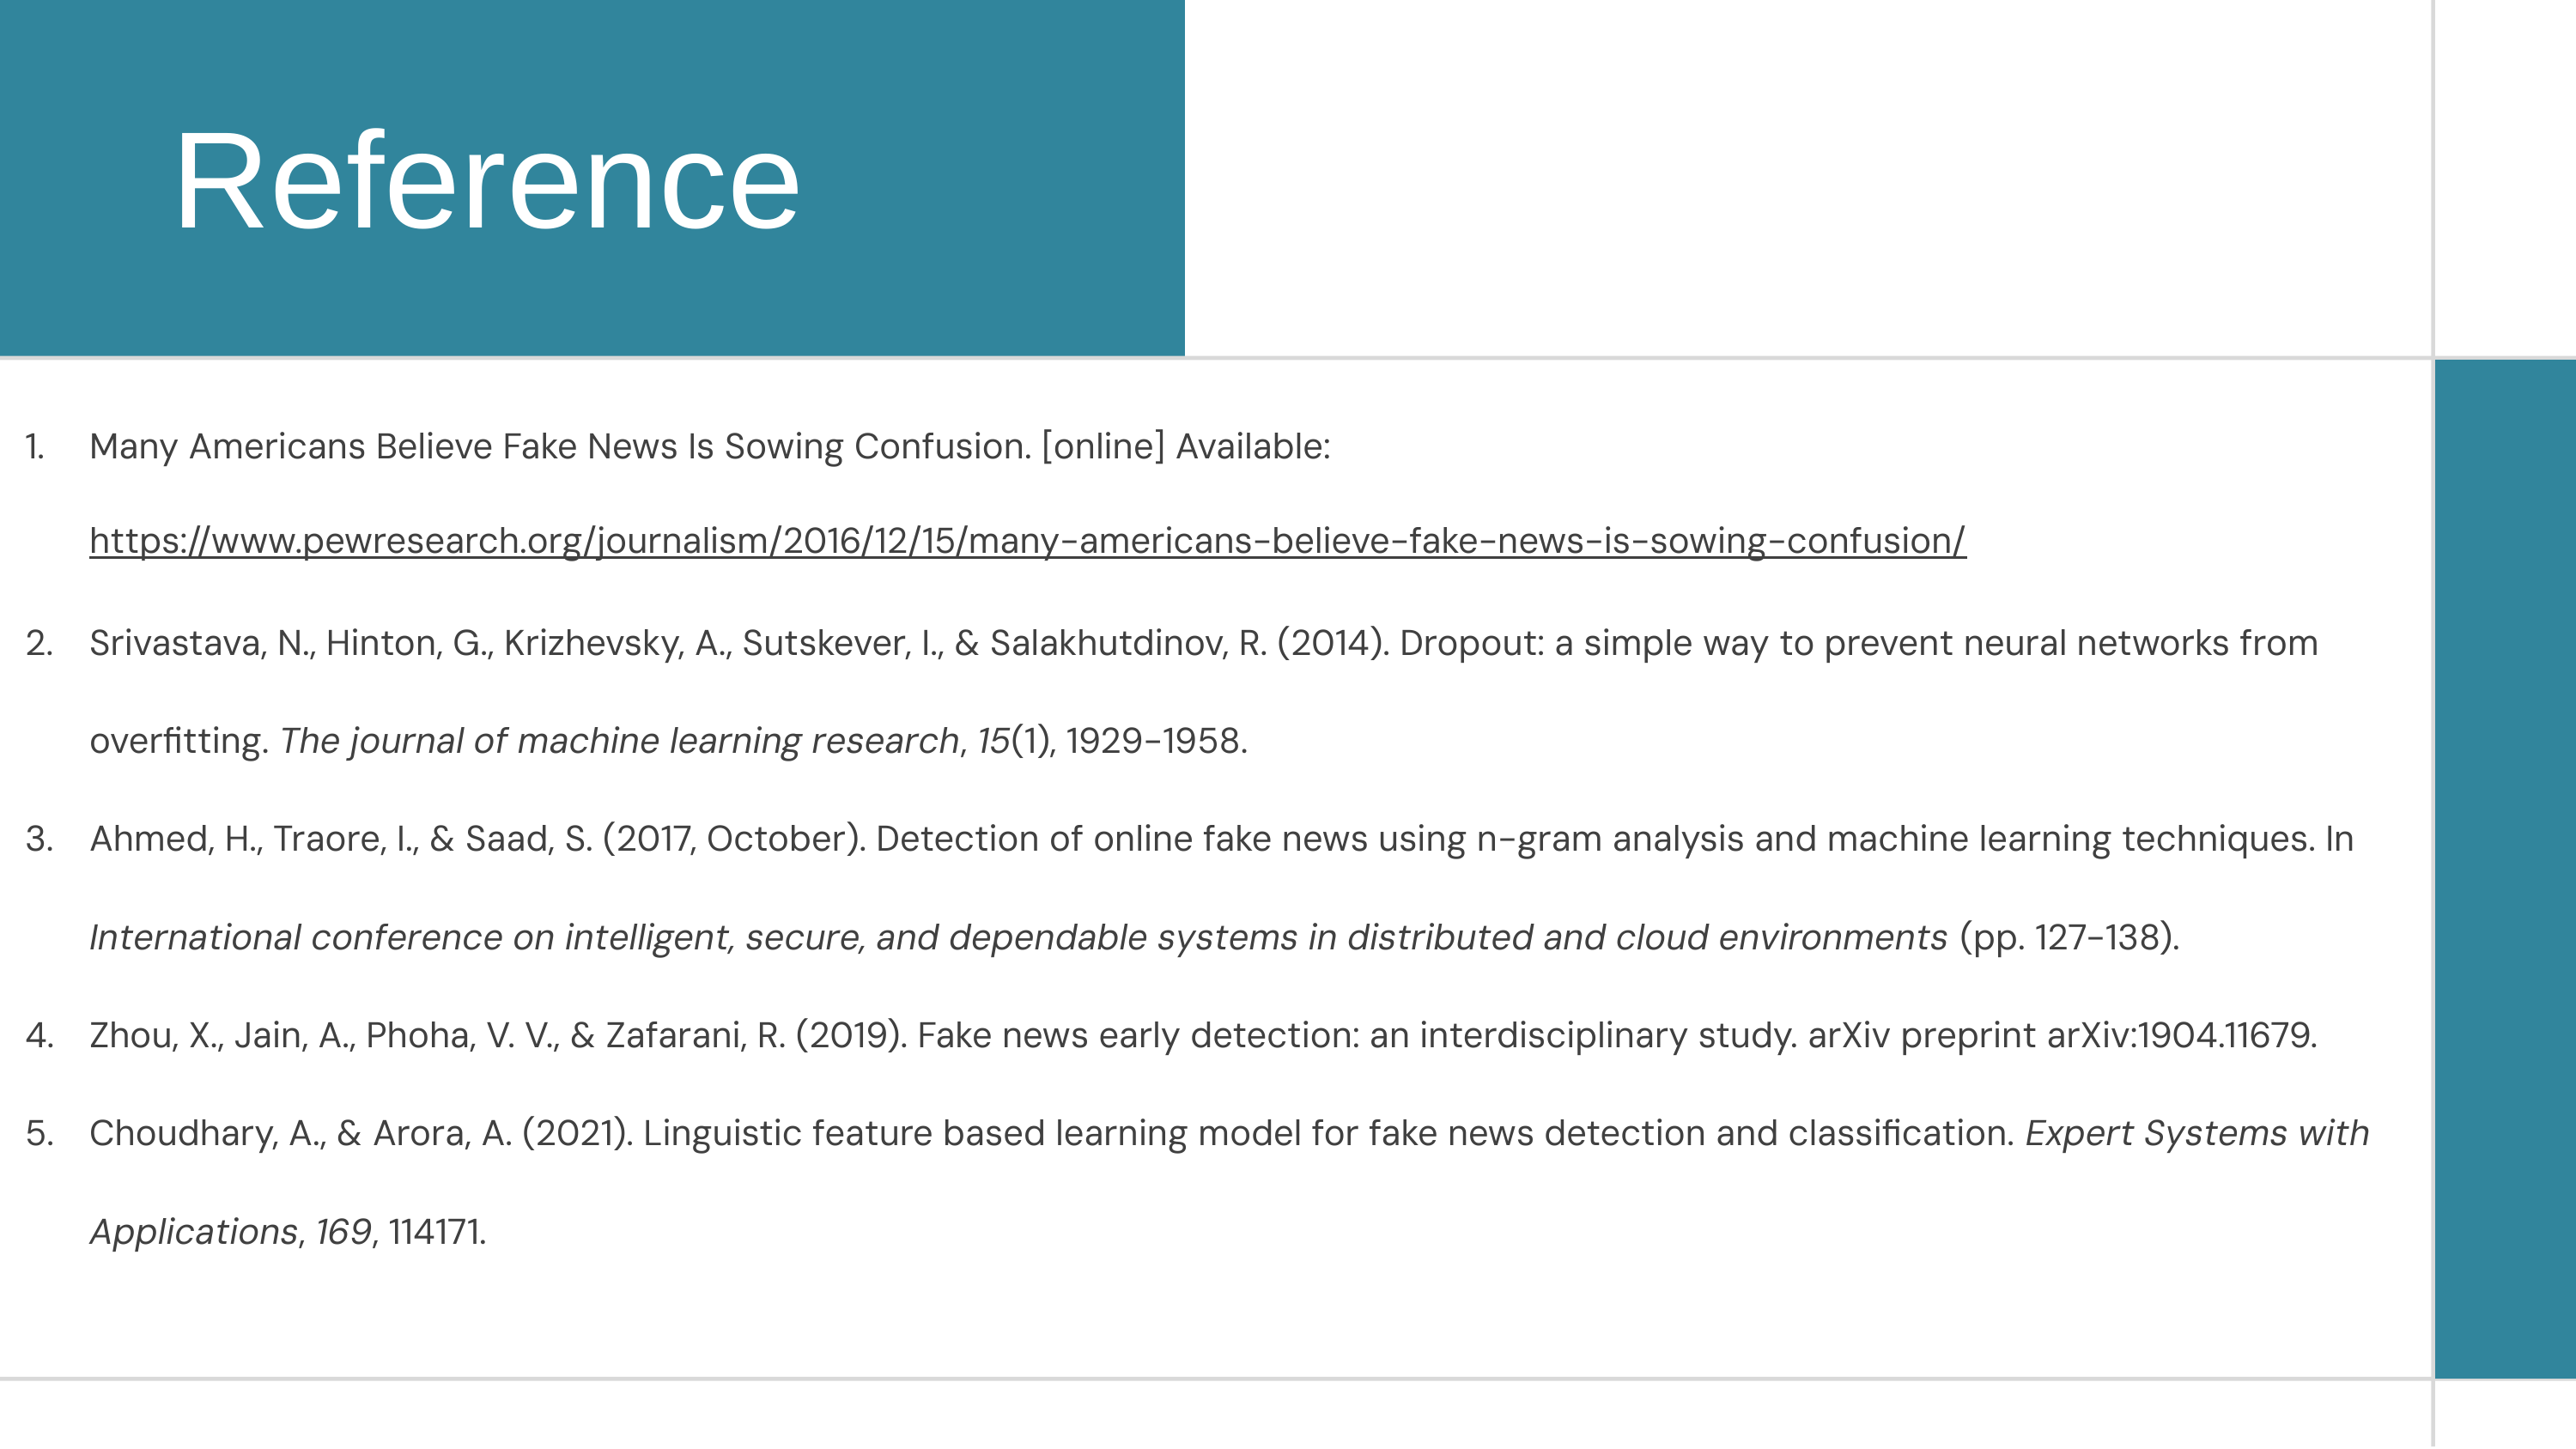

Reference

Many Americans Believe Fake News Is Sowing Confusion. [online] Available: https://www.pewresearch.org/journalism/2016/12/15/many-americans-believe-fake-news-is-sowing-confusion/
Srivastava, N., Hinton, G., Krizhevsky, A., Sutskever, I., & Salakhutdinov, R. (2014). Dropout: a simple way to prevent neural networks from overfitting. The journal of machine learning research, 15(1), 1929-1958.
Ahmed, H., Traore, I., & Saad, S. (2017, October). Detection of online fake news using n-gram analysis and machine learning techniques. In International conference on intelligent, secure, and dependable systems in distributed and cloud environments (pp. 127-138).
Zhou, X., Jain, A., Phoha, V. V., & Zafarani, R. (2019). Fake news early detection: an interdisciplinary study. arXiv preprint arXiv:1904.11679.
Choudhary, A., & Arora, A. (2021). Linguistic feature based learning model for fake news detection and classification. Expert Systems with Applications, 169, 114171.